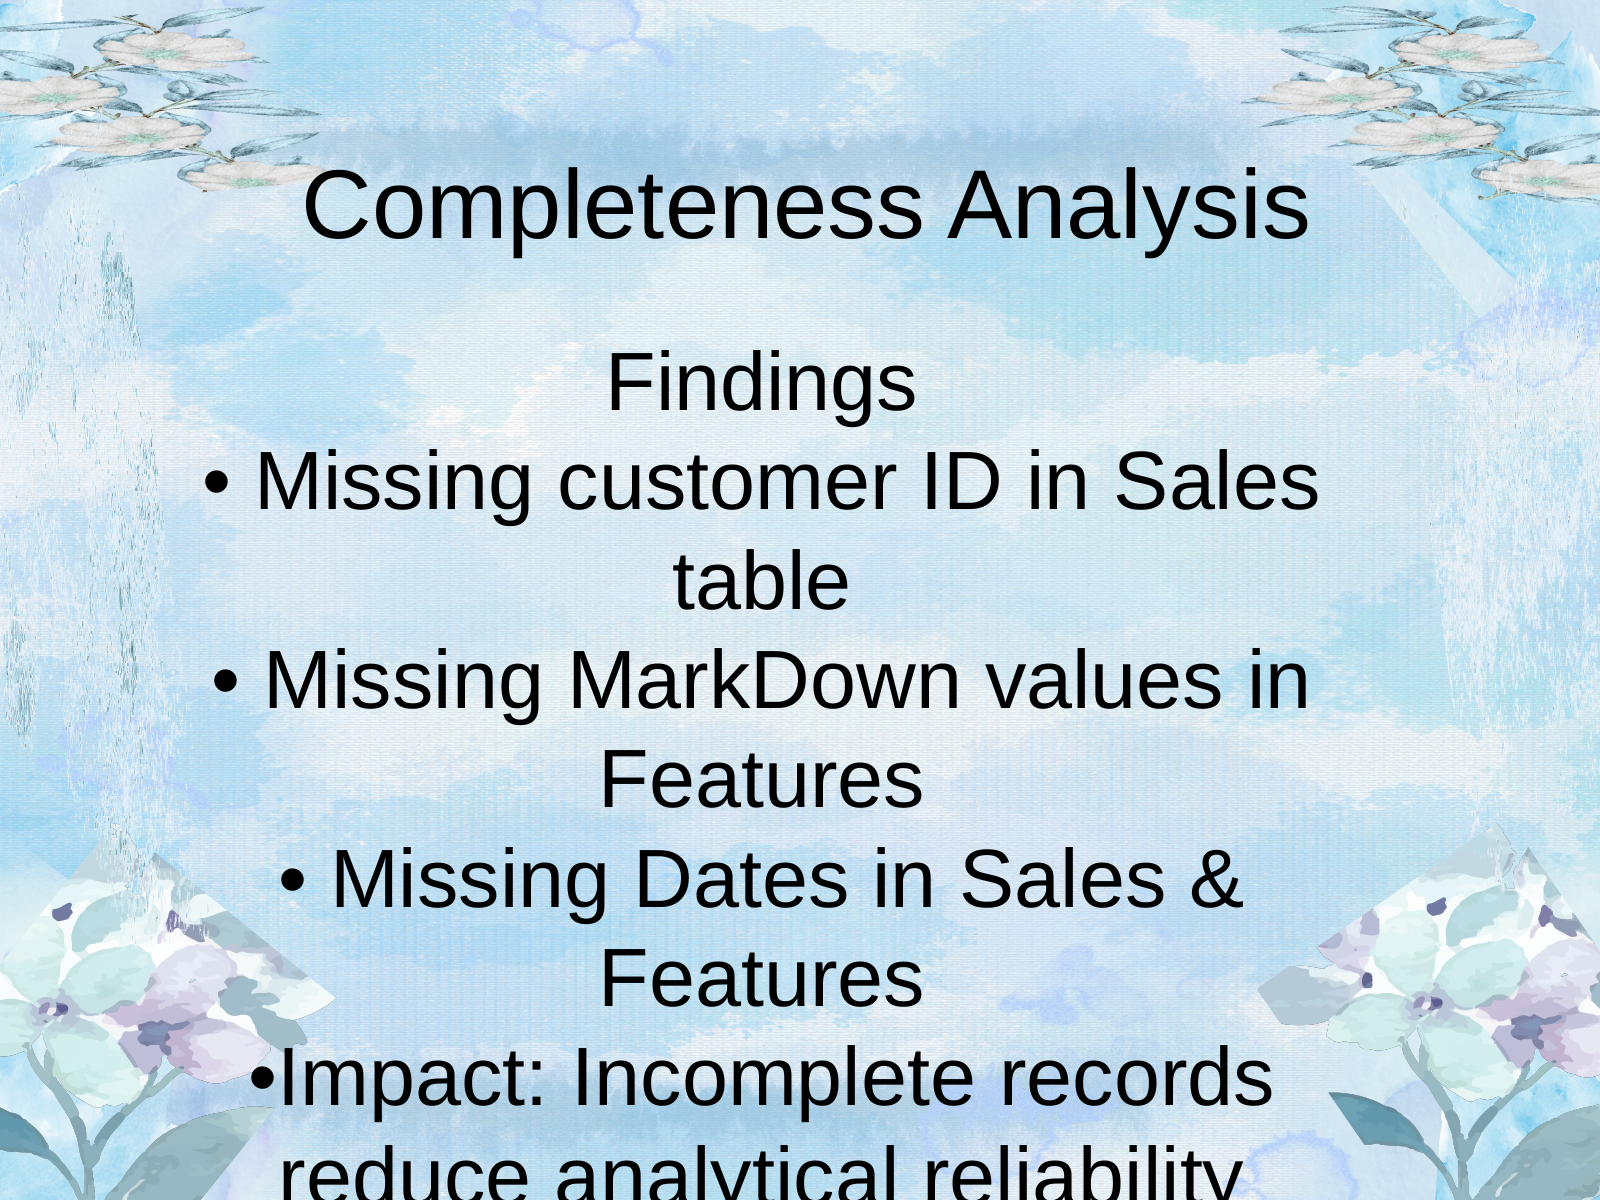

Completeness Analysis

Findings
• Missing customer ID in Sales table
• Missing MarkDown values in Features
• Missing Dates in Sales & Features
•Impact: Incomplete records reduce analytical reliability